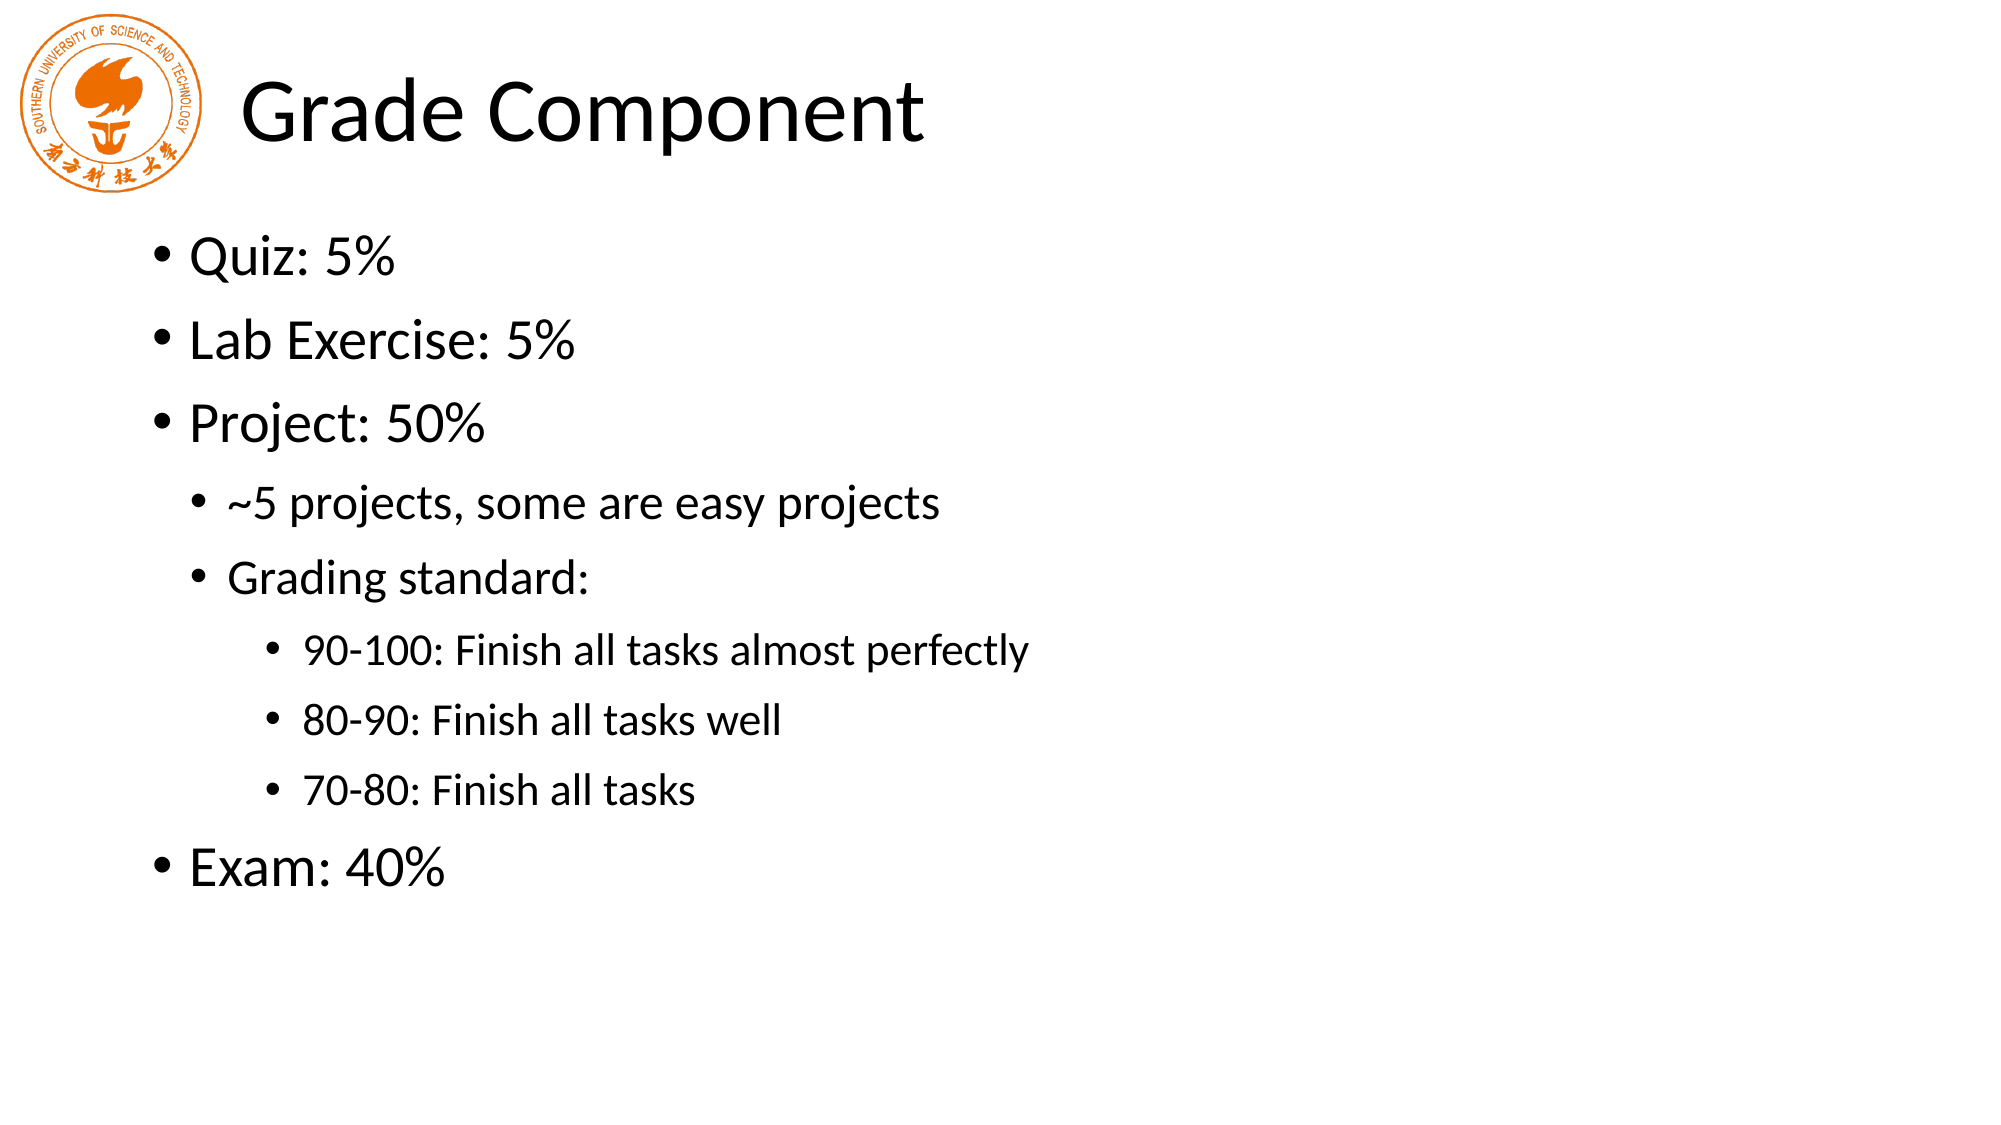

# Grade Component
Quiz: 5%
Lab Exercise: 5%
Project: 50%
~5 projects, some are easy projects
Grading standard:
90-100: Finish all tasks almost perfectly
80-90: Finish all tasks well
70-80: Finish all tasks
Exam: 40%